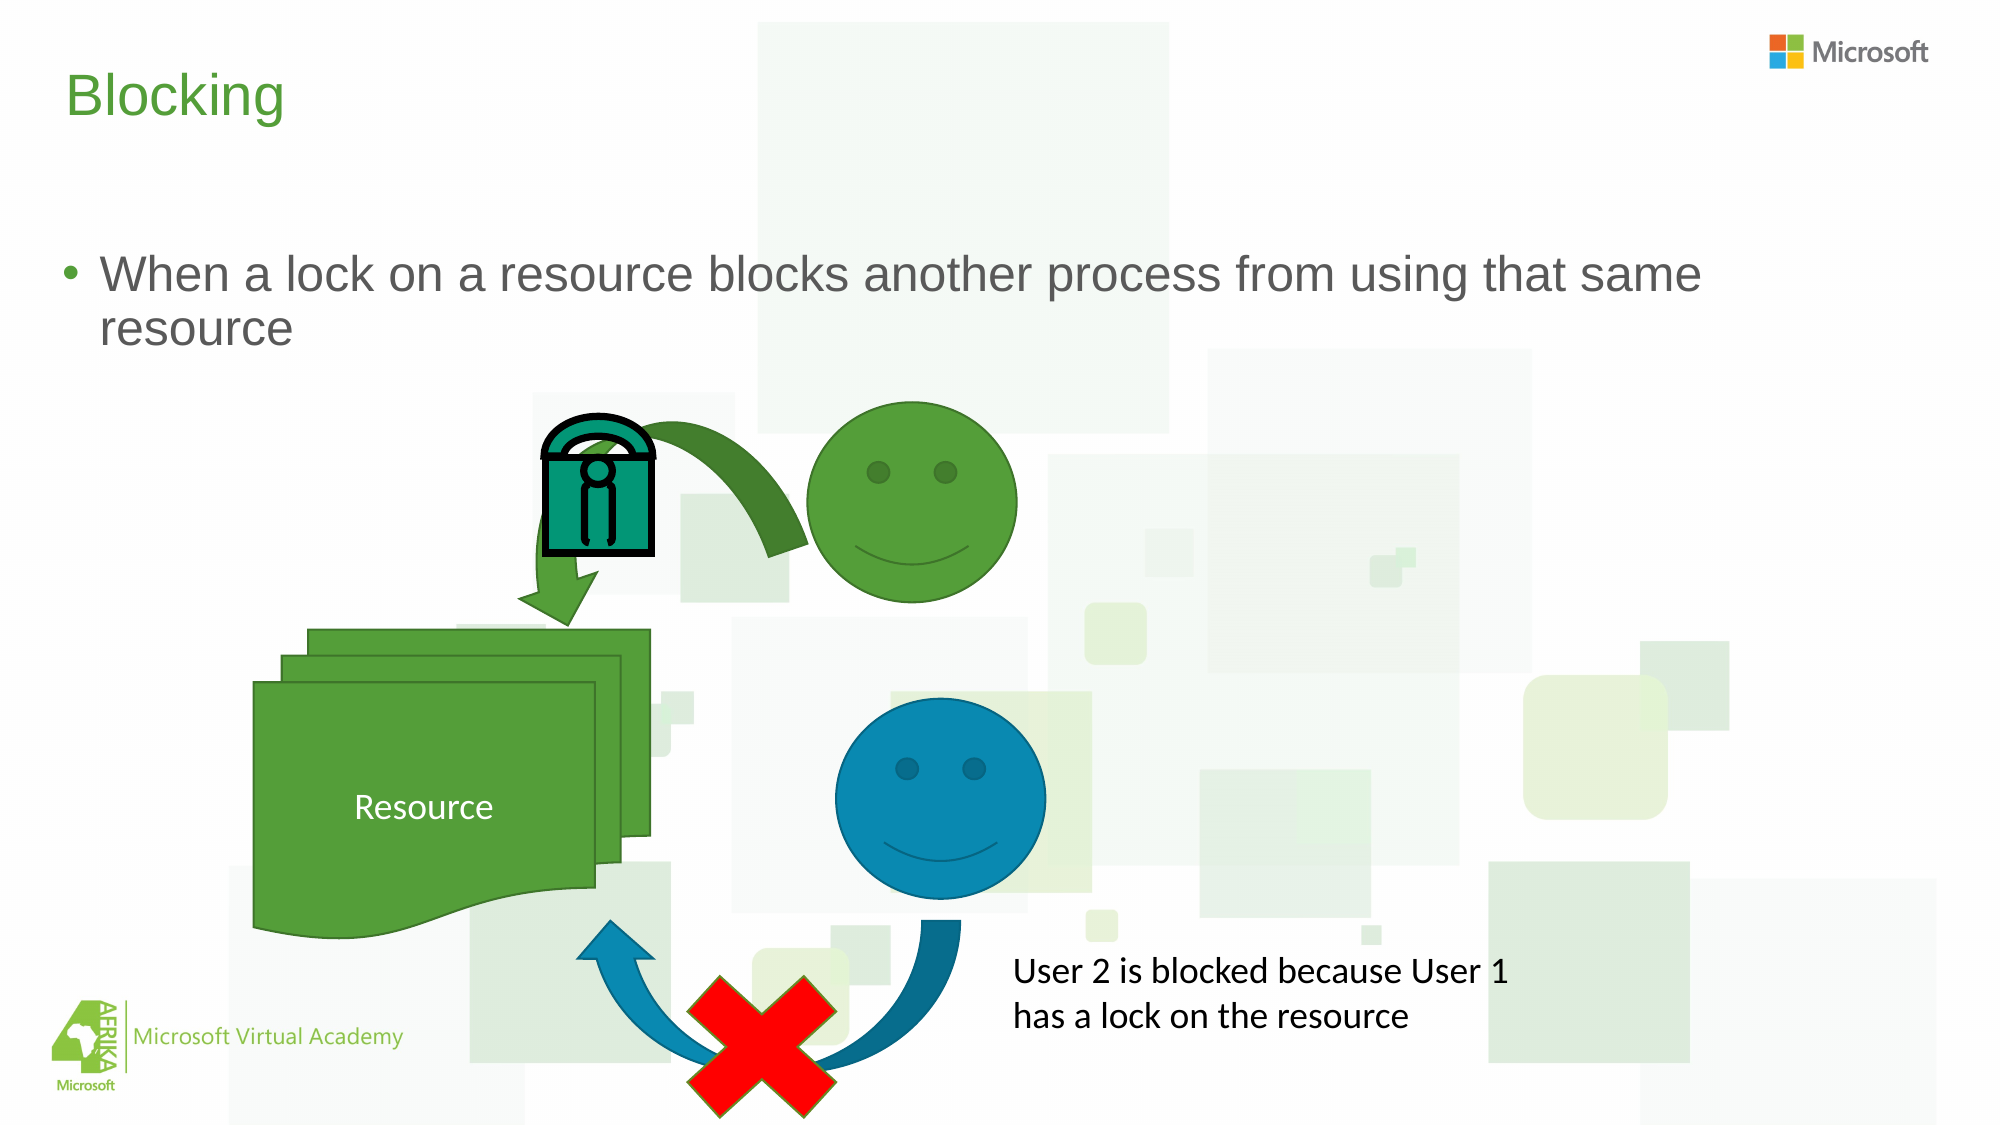

# Blocking
When a lock on a resource blocks another process from using that same resource

Resource

User 2 is blocked because User 1 has a lock on the resource